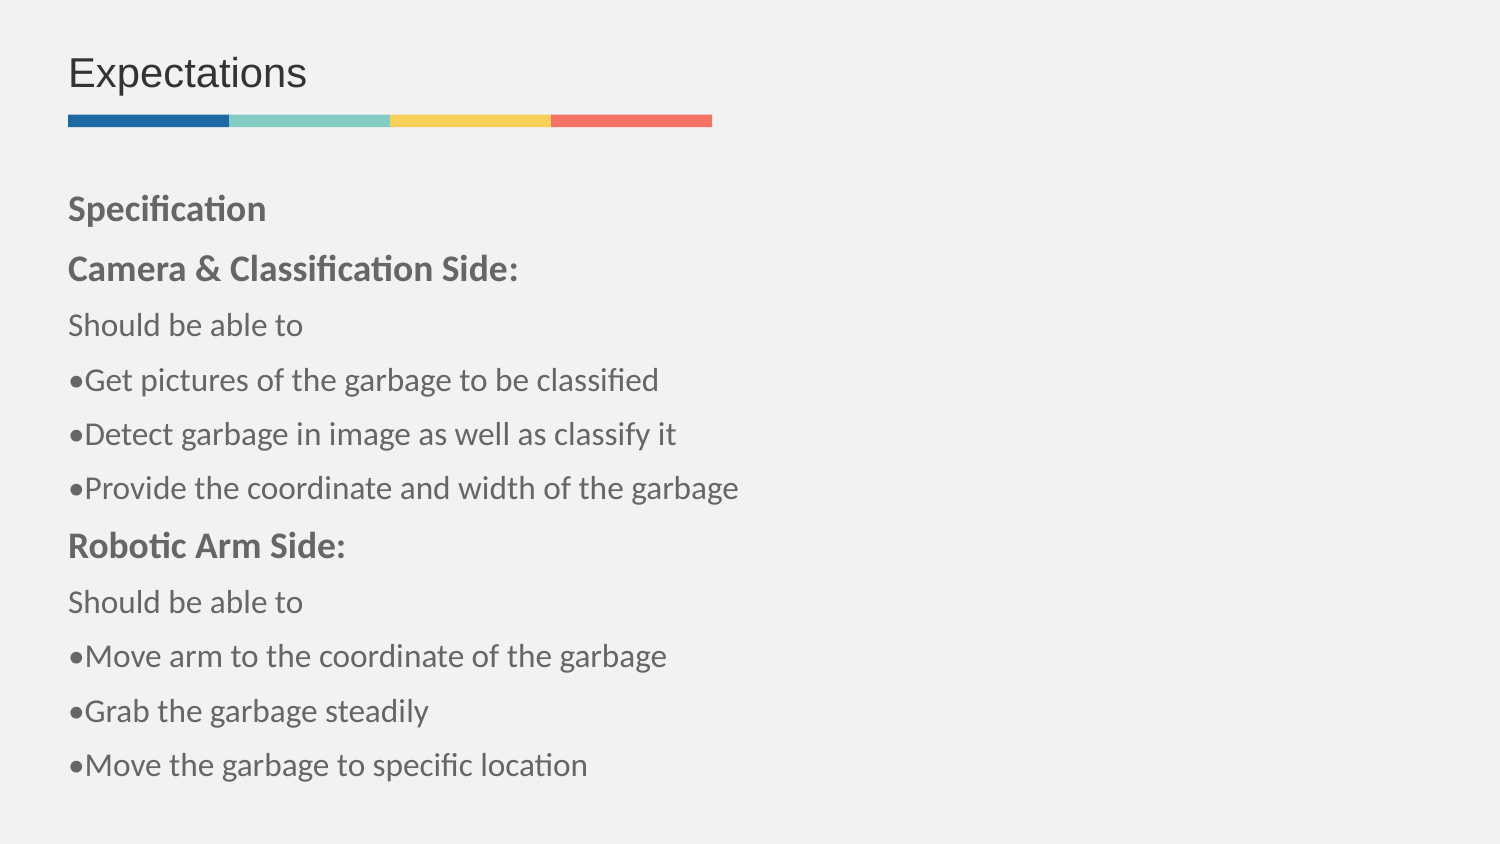

Expectations

Specification
Camera & Classification Side:
Should be able to
•Get pictures of the garbage to be classified
•Detect garbage in image as well as classify it
•Provide the coordinate and width of the garbage
Robotic Arm Side:
Should be able to
•Move arm to the coordinate of the garbage
•Grab the garbage steadily
•Move the garbage to specific location